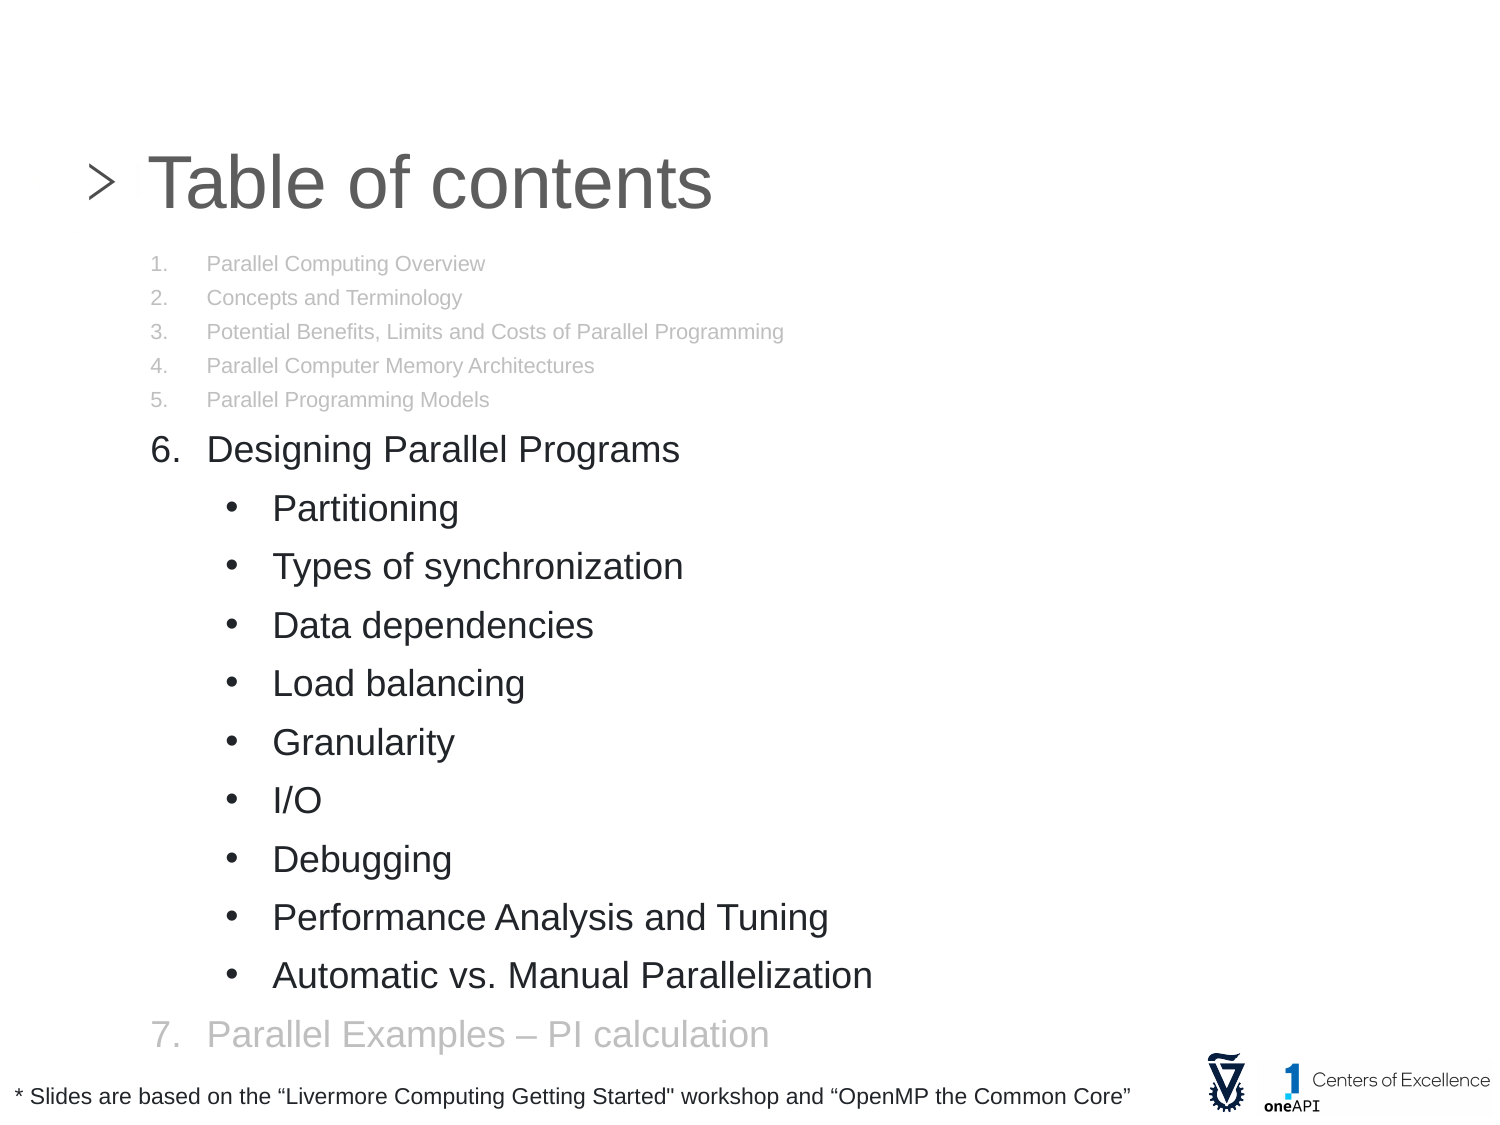

Table of contents
Parallel Computing Overview
Concepts and Terminology
Potential Benefits, Limits and Costs of Parallel Programming
Parallel Computer Memory Architectures
Parallel Programming Models
Designing Parallel Programs
Partitioning
Types of synchronization
Data dependencies
Load balancing
Granularity
I/O
Debugging
Performance Analysis and Tuning
Automatic vs. Manual Parallelization
Parallel Examples – PI calculation